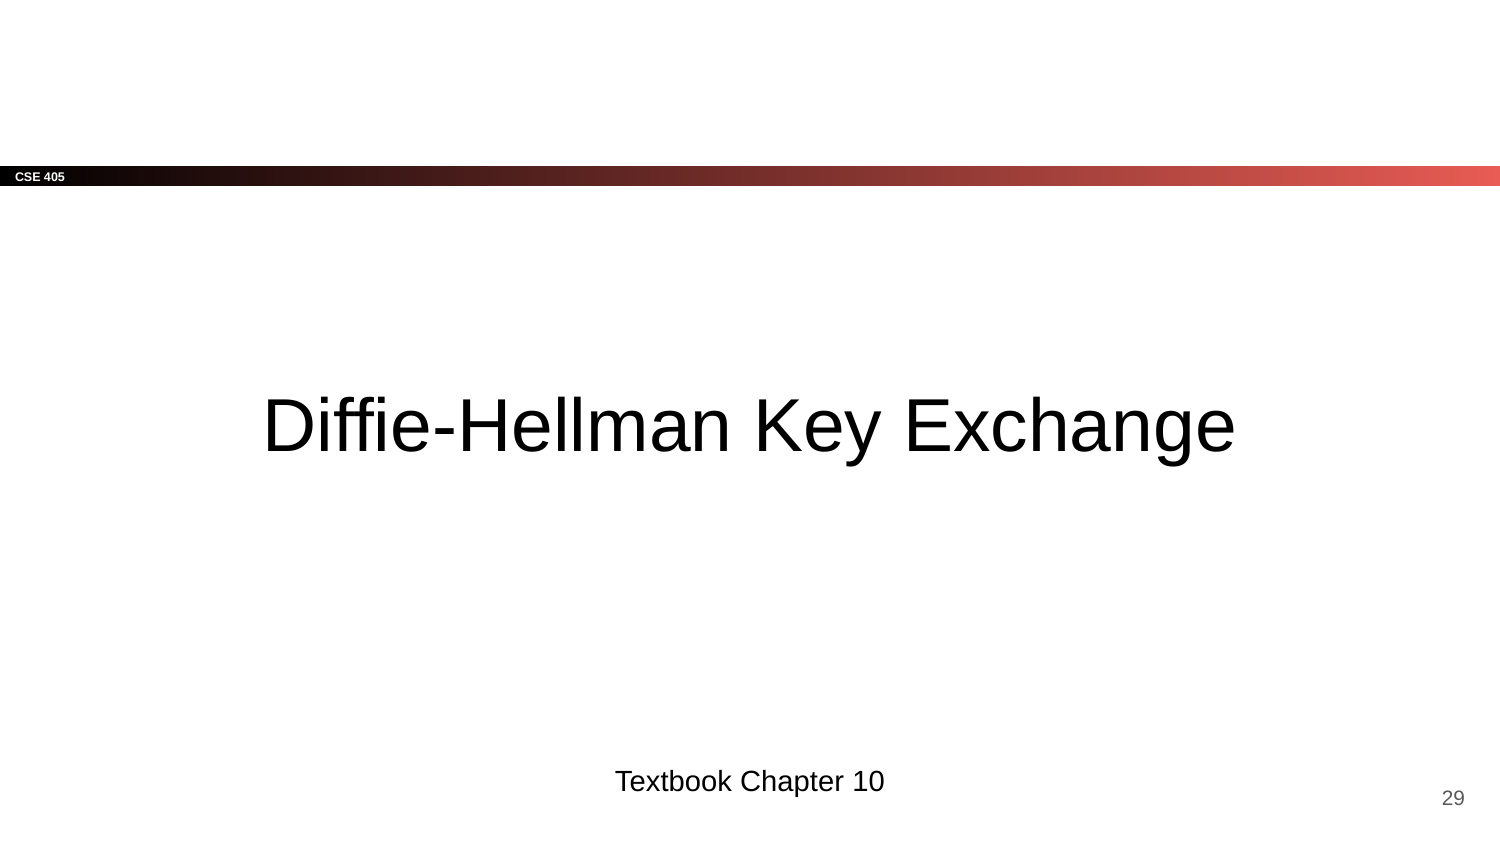

# Diffie-Hellman Key Exchange
Textbook Chapter 10
29